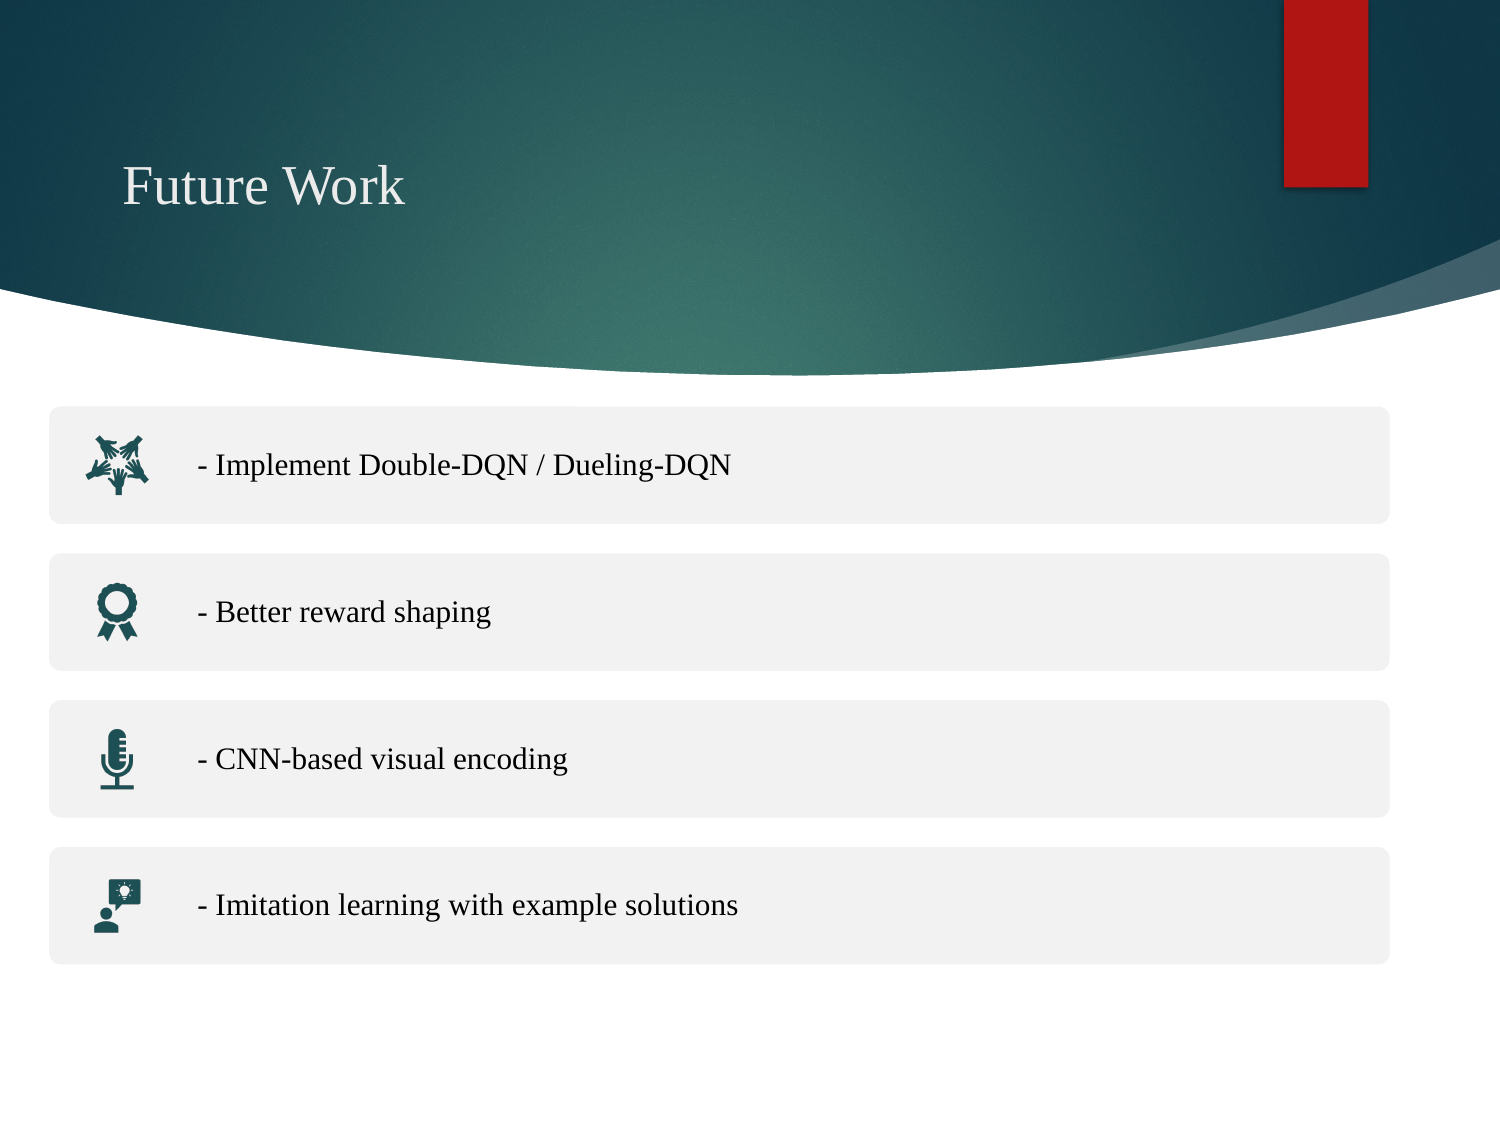

# Future Work

- Implement Double-DQN / Dueling-DQN
- Better reward shaping
- CNN-based visual encoding
- Imitation learning with example solutions